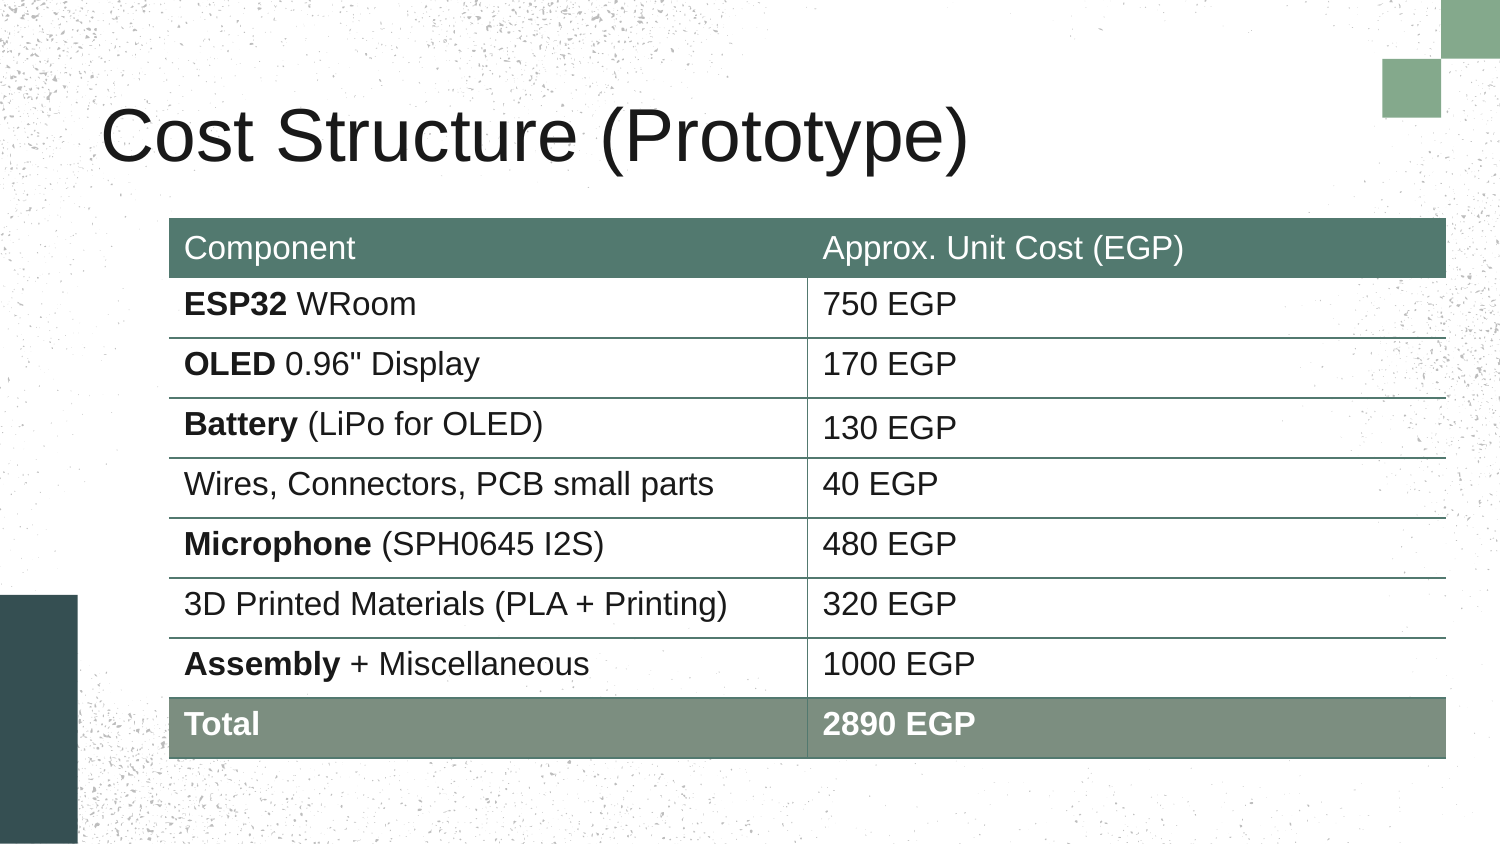

# Cost Structure (Prototype)
| Component | Approx. Unit Cost (EGP) |
| --- | --- |
| ESP32 WRoom | 750 EGP |
| OLED 0.96" Display | 170 EGP |
| Battery (LiPo for OLED) | 130 EGP |
| Wires, Connectors, PCB small parts | 40 EGP |
| Microphone (SPH0645 I2S) | 480 EGP |
| 3D Printed Materials (PLA + Printing) | 320 EGP |
| Assembly + Miscellaneous | 1000 EGP |
| Total | 2890 EGP |